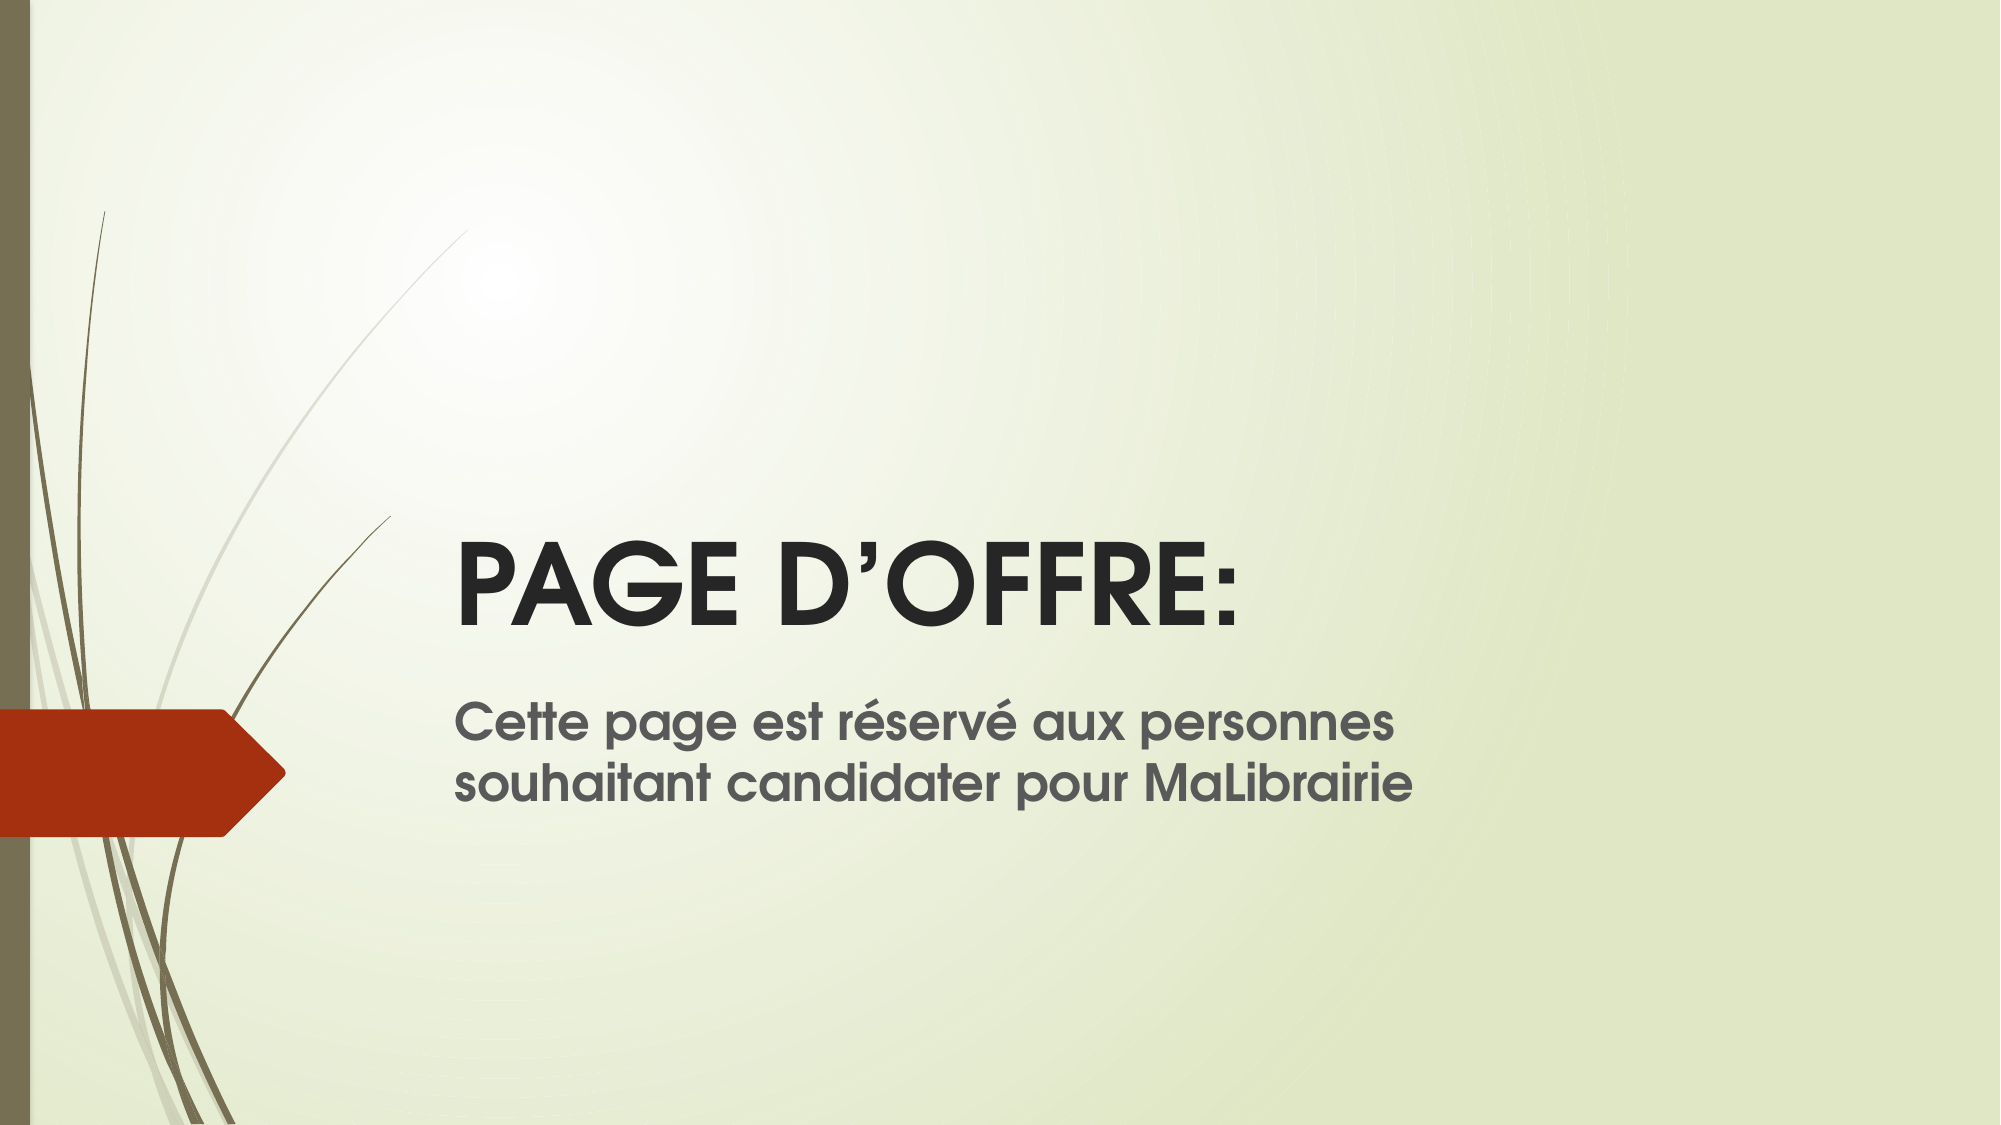

# PAGE D’OFFRE:
Cette page est réservé aux personnes souhaitant candidater pour MaLibrairie